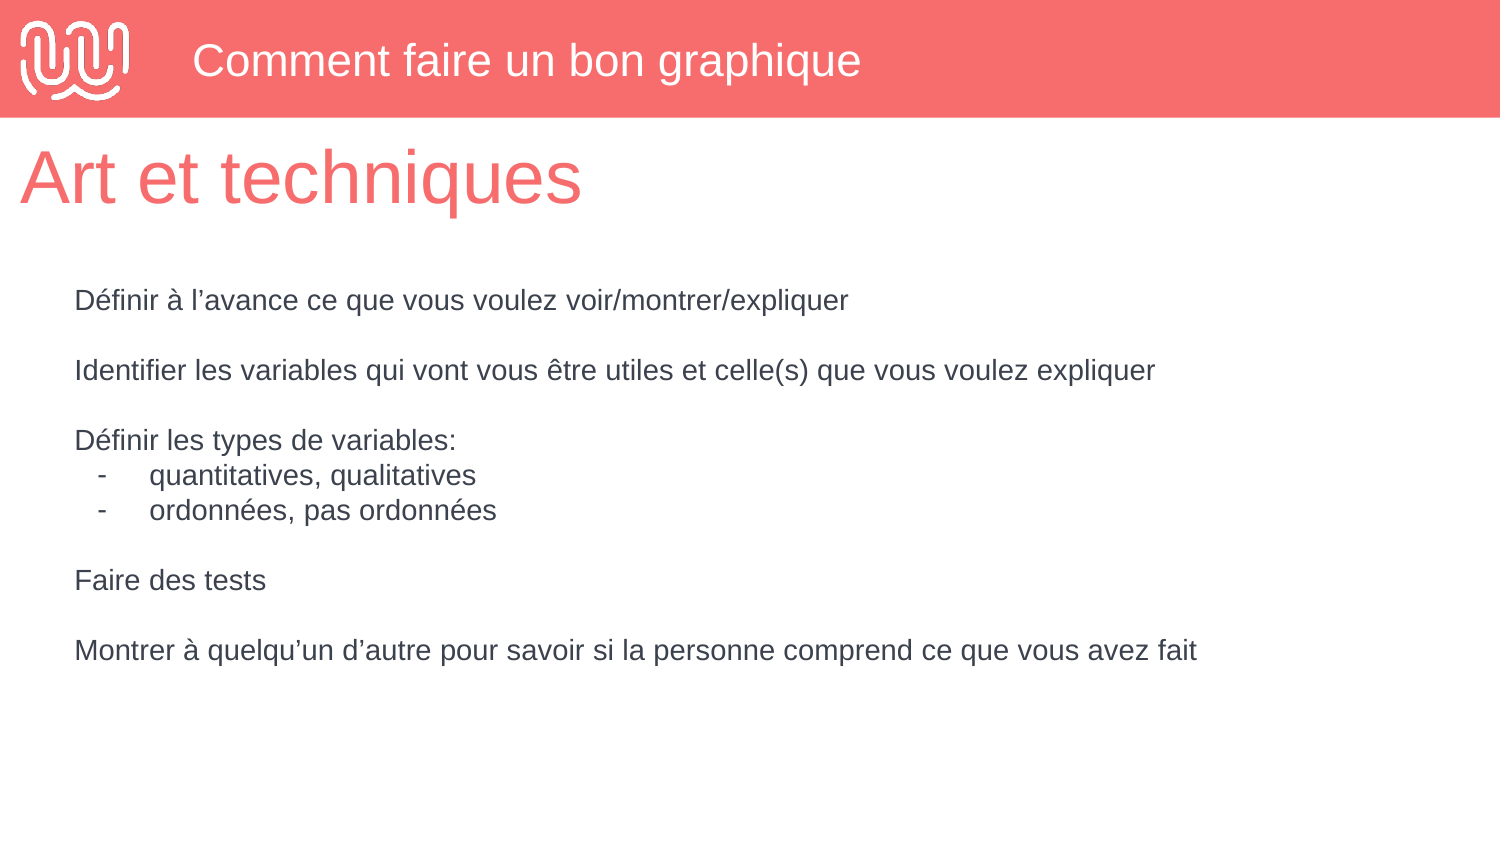

# Comment faire un bon graphique
Art et techniques
Définir à l’avance ce que vous voulez voir/montrer/expliquer

Identifier les variables qui vont vous être utiles et celle(s) que vous voulez expliquer

Définir les types de variables:
quantitatives, qualitatives
ordonnées, pas ordonnées

Faire des tests

Montrer à quelqu’un d’autre pour savoir si la personne comprend ce que vous avez fait